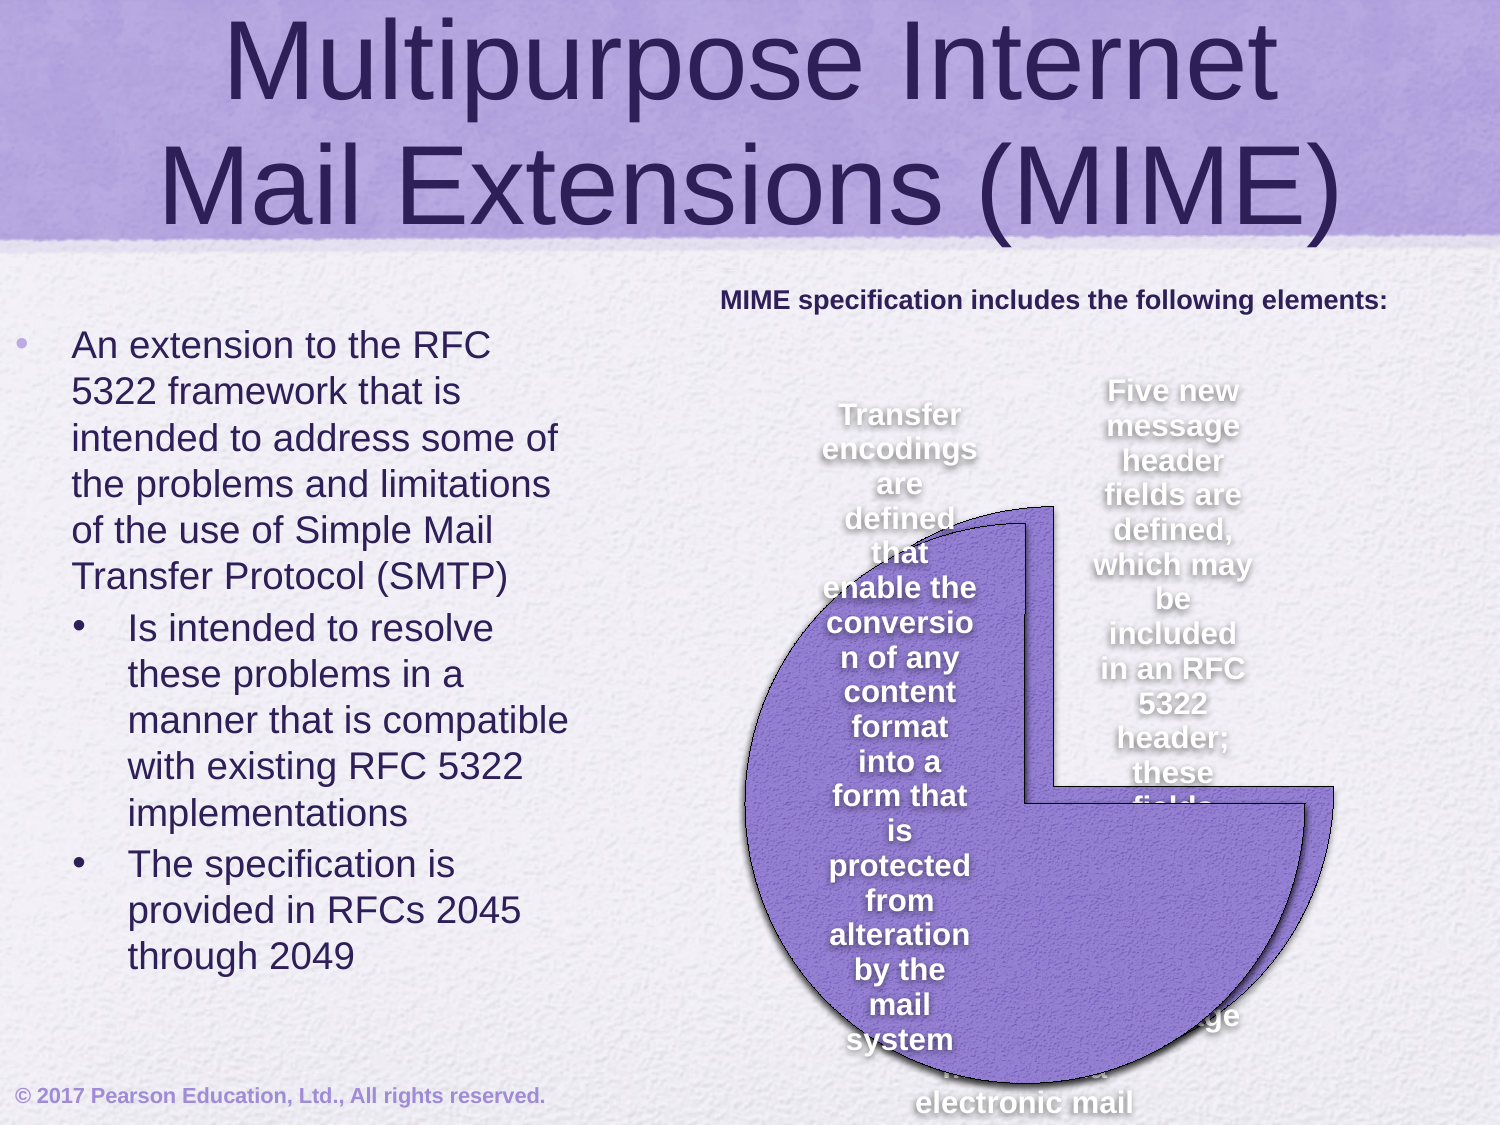

# Multipurpose Internet Mail Extensions (MIME)
    MIME specification includes the following elements:

An extension to the RFC 5322 framework that is intended to address some of the problems and limitations of the use of Simple Mail Transfer Protocol (SMTP)
Is intended to resolve these problems in a manner that is compatible with existing RFC 5322 implementations
The specification is provided in RFCs 2045 through 2049

© 2017 Pearson Education, Ltd., All rights reserved.